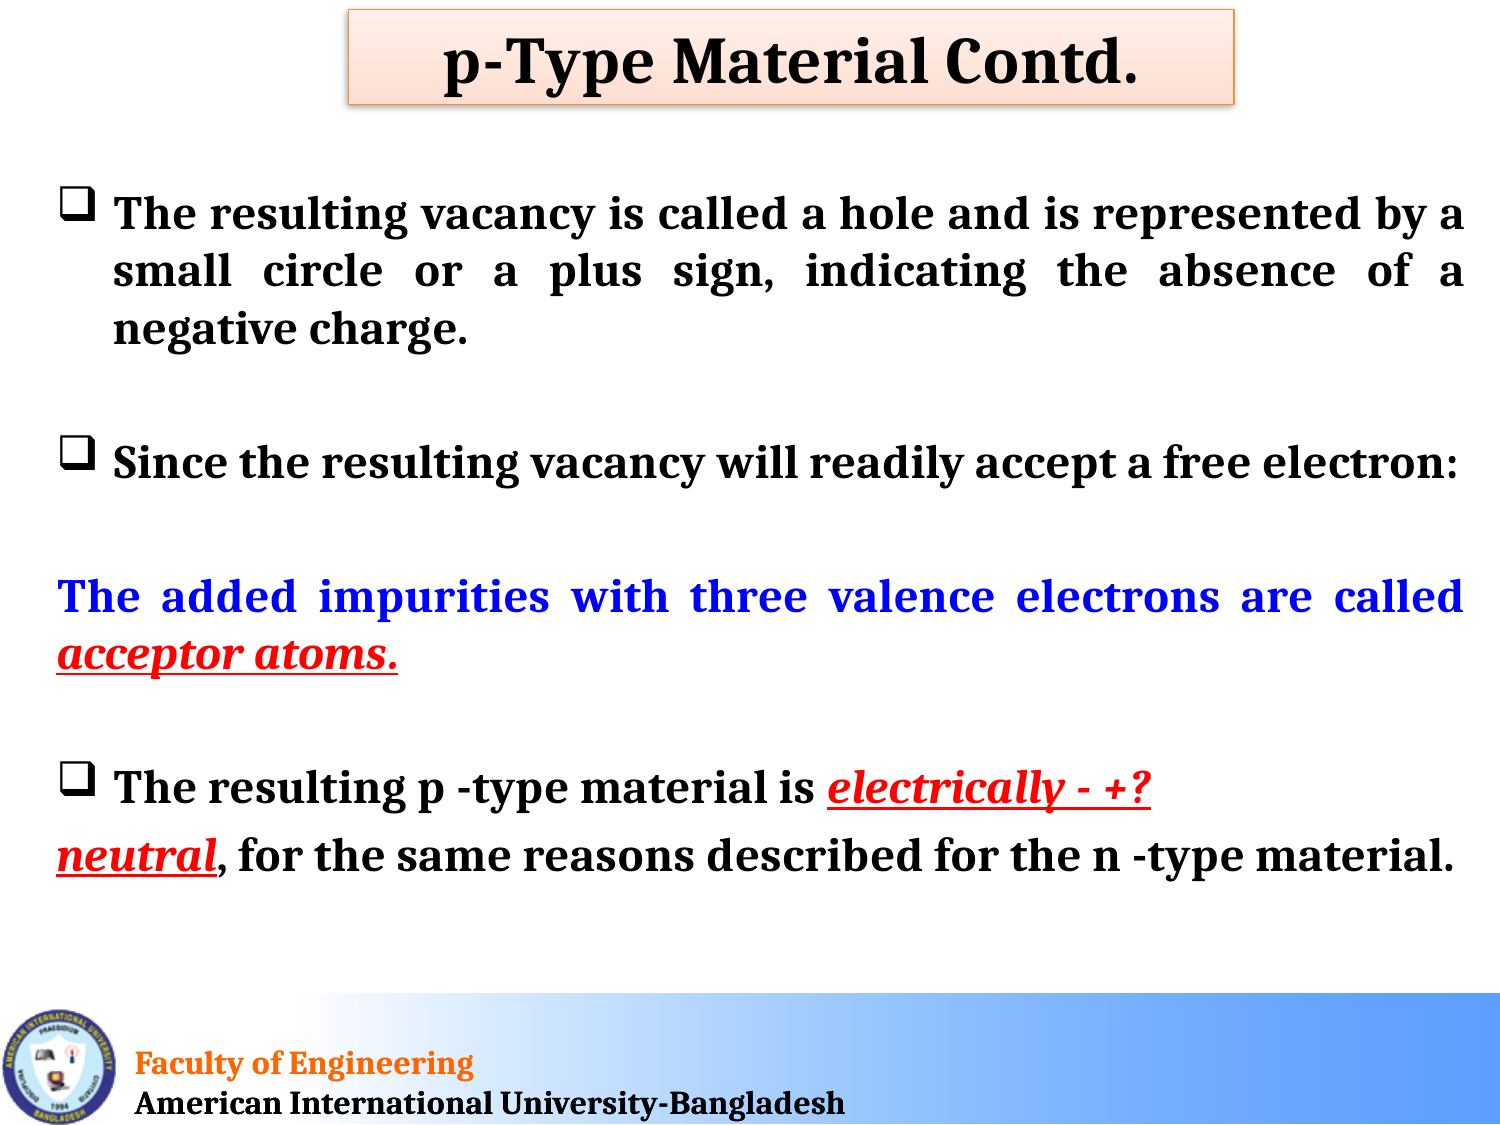

p-Type Material Contd.
The resulting vacancy is called a hole and is represented by a small circle or a plus sign, indicating the absence of a negative charge.

Since the resulting vacancy will readily accept a free electron:

The added impurities with three valence electrons are called acceptor atoms.

The resulting p -type material is electrically - +?
neutral, for the same reasons described for the n -type material.